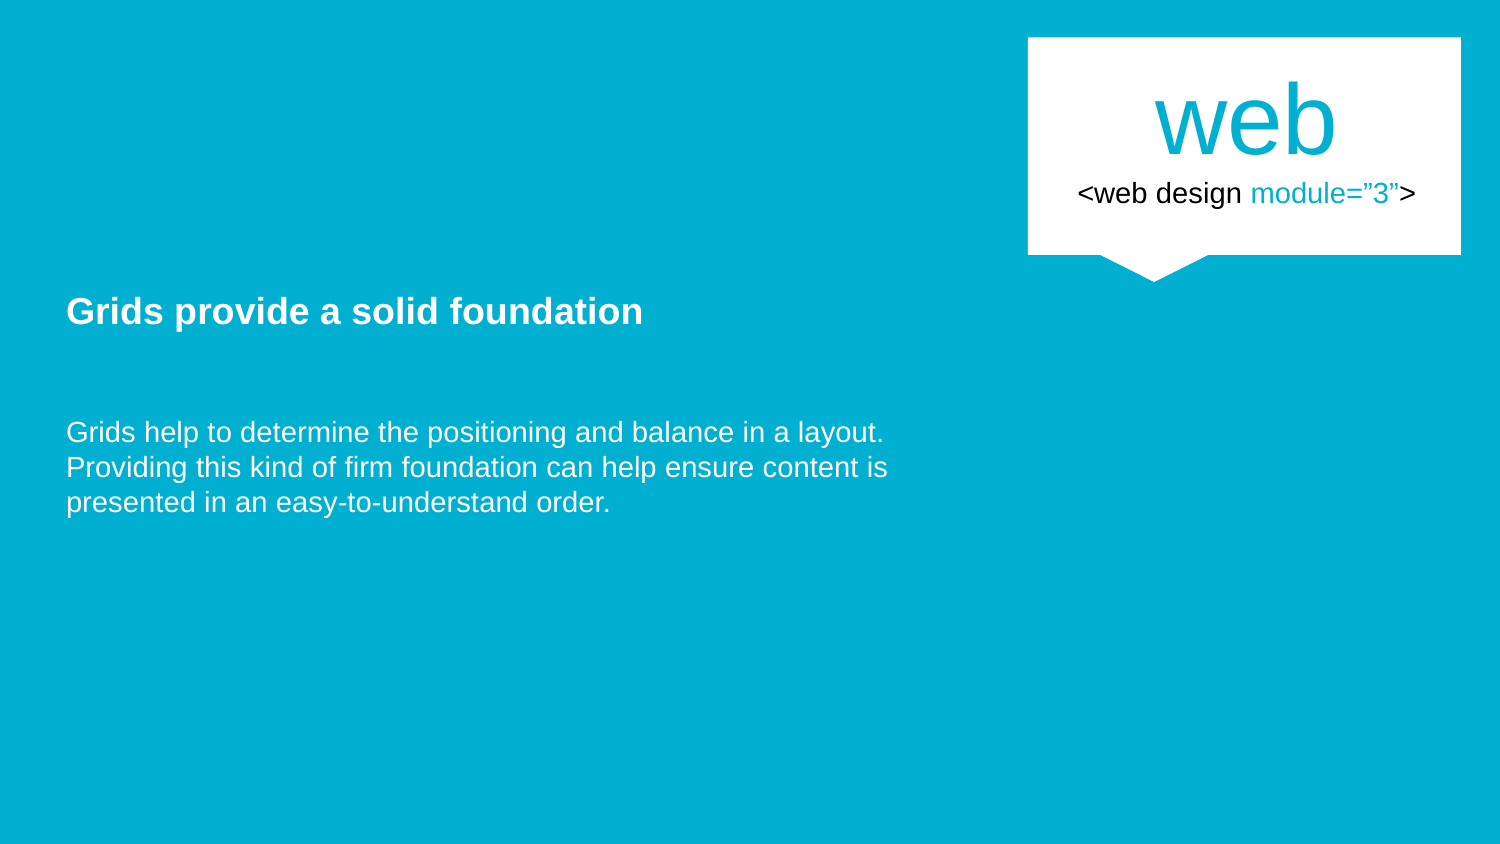

web
<web design module=”3”>
Grids provide a solid foundation
Grids help to determine the positioning and balance in a layout. Providing this kind of firm foundation can help ensure content is presented in an easy-to-understand order.